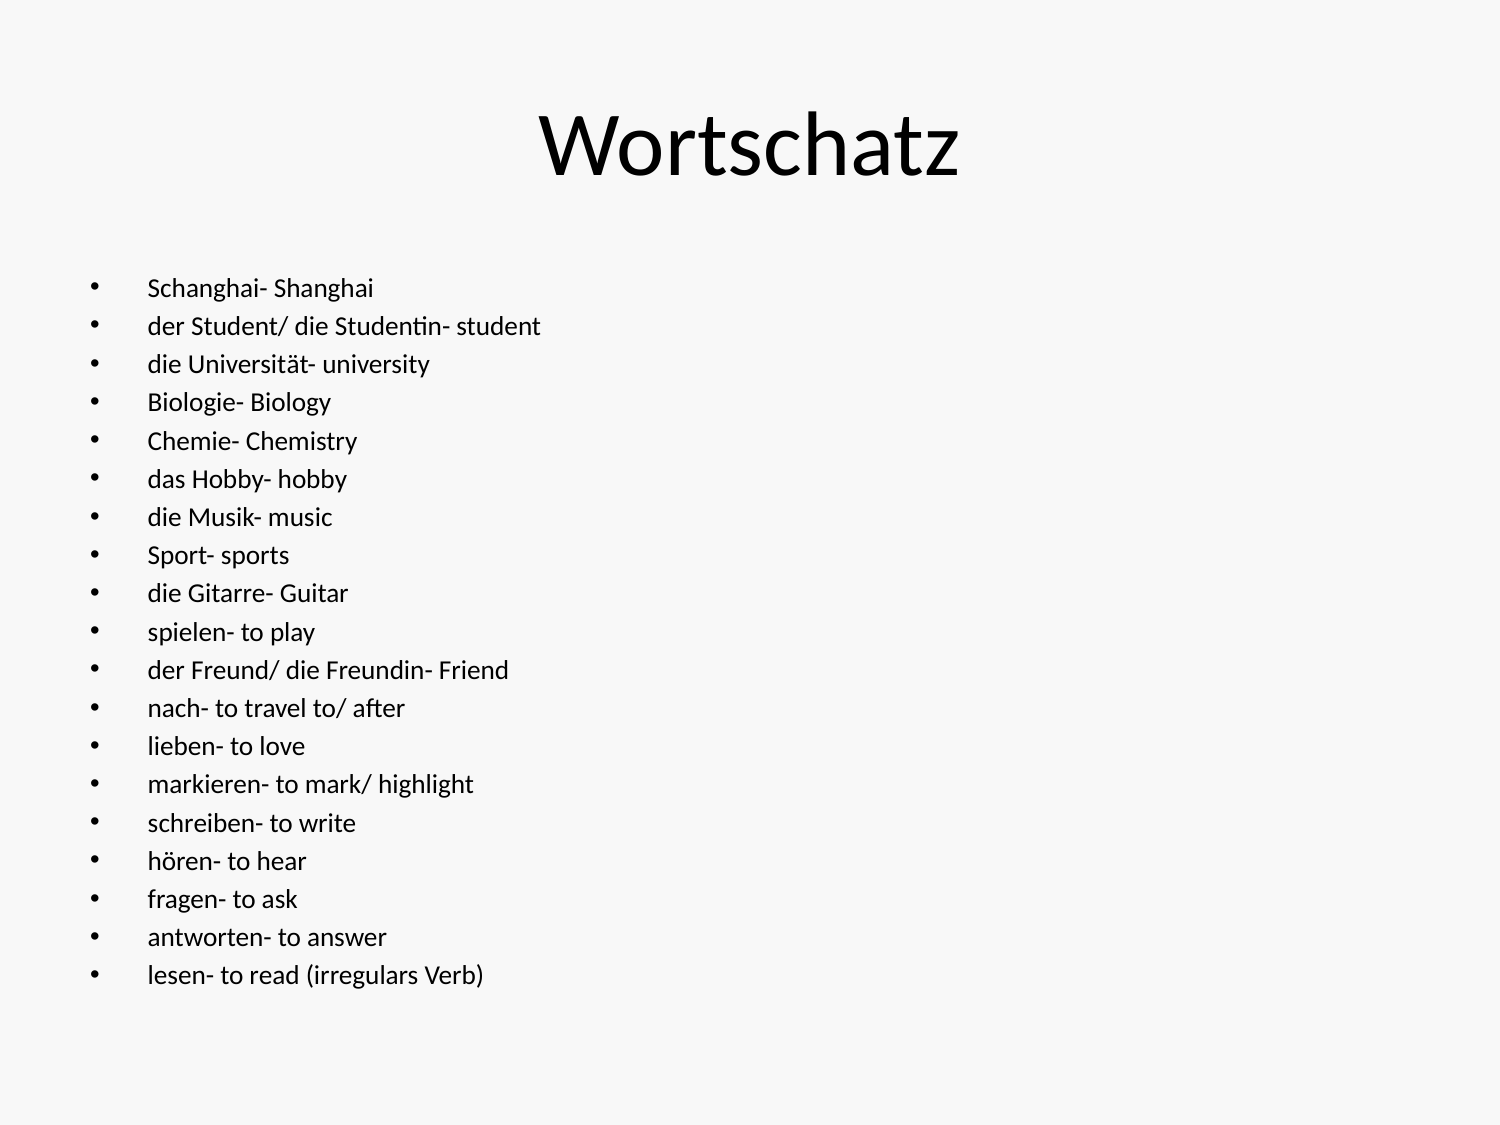

# Wortschatz
Schanghai- Shanghai
der Student/ die Studentin- student
die Universitӓt- university
Biologie- Biology
Chemie- Chemistry
das Hobby- hobby
die Musik- music
Sport- sports
die Gitarre- Guitar
spielen- to play
der Freund/ die Freundin- Friend
nach- to travel to/ after
lieben- to love
markieren- to mark/ highlight
schreiben- to write
hӧren- to hear
fragen- to ask
antworten- to answer
lesen- to read (irregulars Verb)